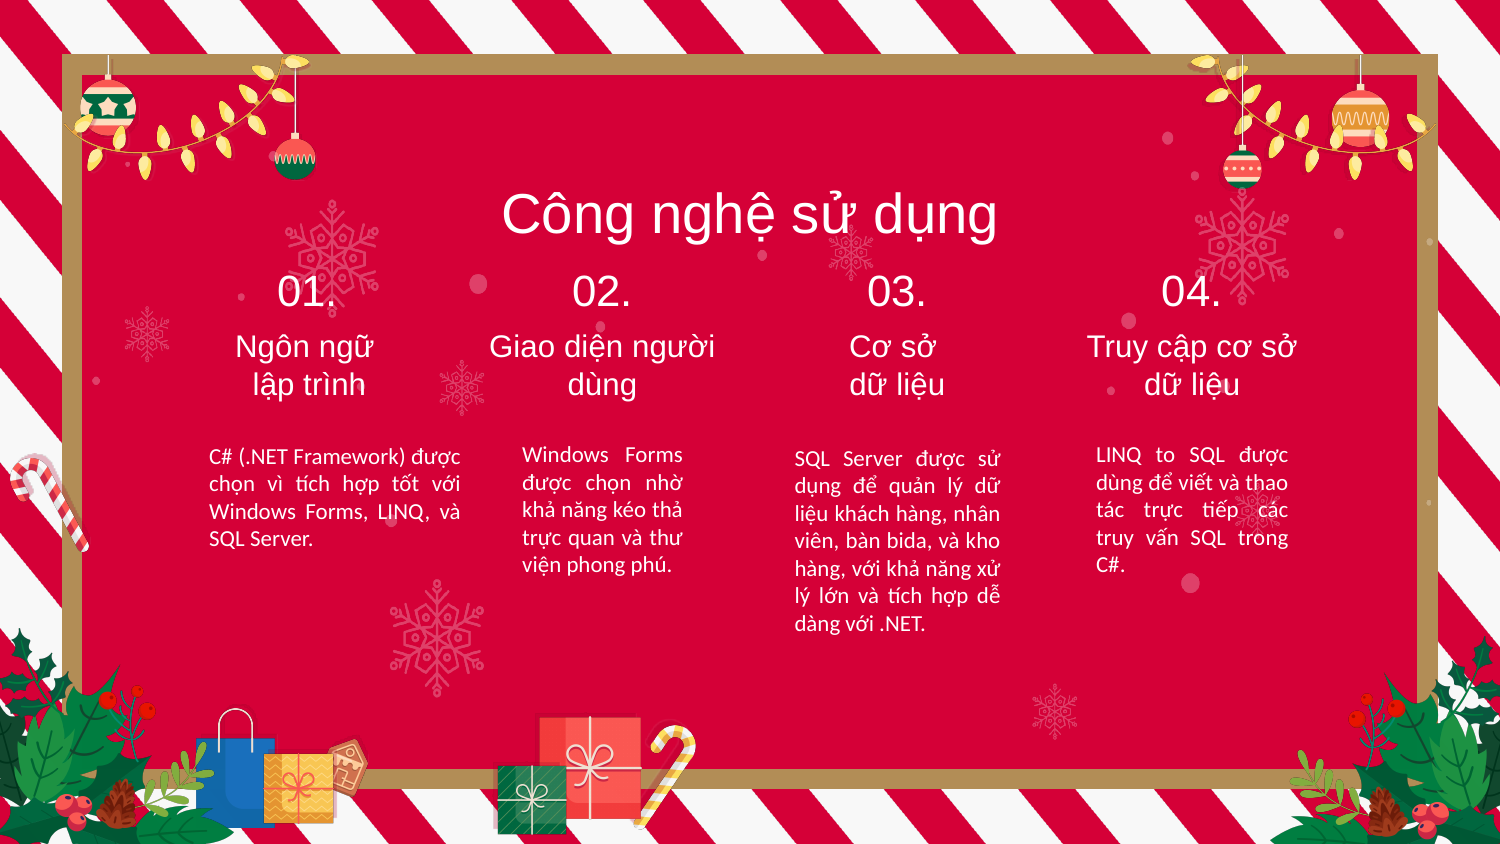

Công nghệ sử dụng
01.
02.
03.
04.
Ngôn ngữ
lập trình
Giao diện người dùng
Cơ sở
dữ liệu
Truy cập cơ sở dữ liệu
Windows Forms được chọn nhờ khả năng kéo thả trực quan và thư viện phong phú.
LINQ to SQL được dùng để viết và thao tác trực tiếp các truy vấn SQL trong C#.
C# (.NET Framework) được chọn vì tích hợp tốt với Windows Forms, LINQ, và SQL Server.
SQL Server được sử dụng để quản lý dữ liệu khách hàng, nhân viên, bàn bida, và kho hàng, với khả năng xử lý lớn và tích hợp dễ dàng với .NET.